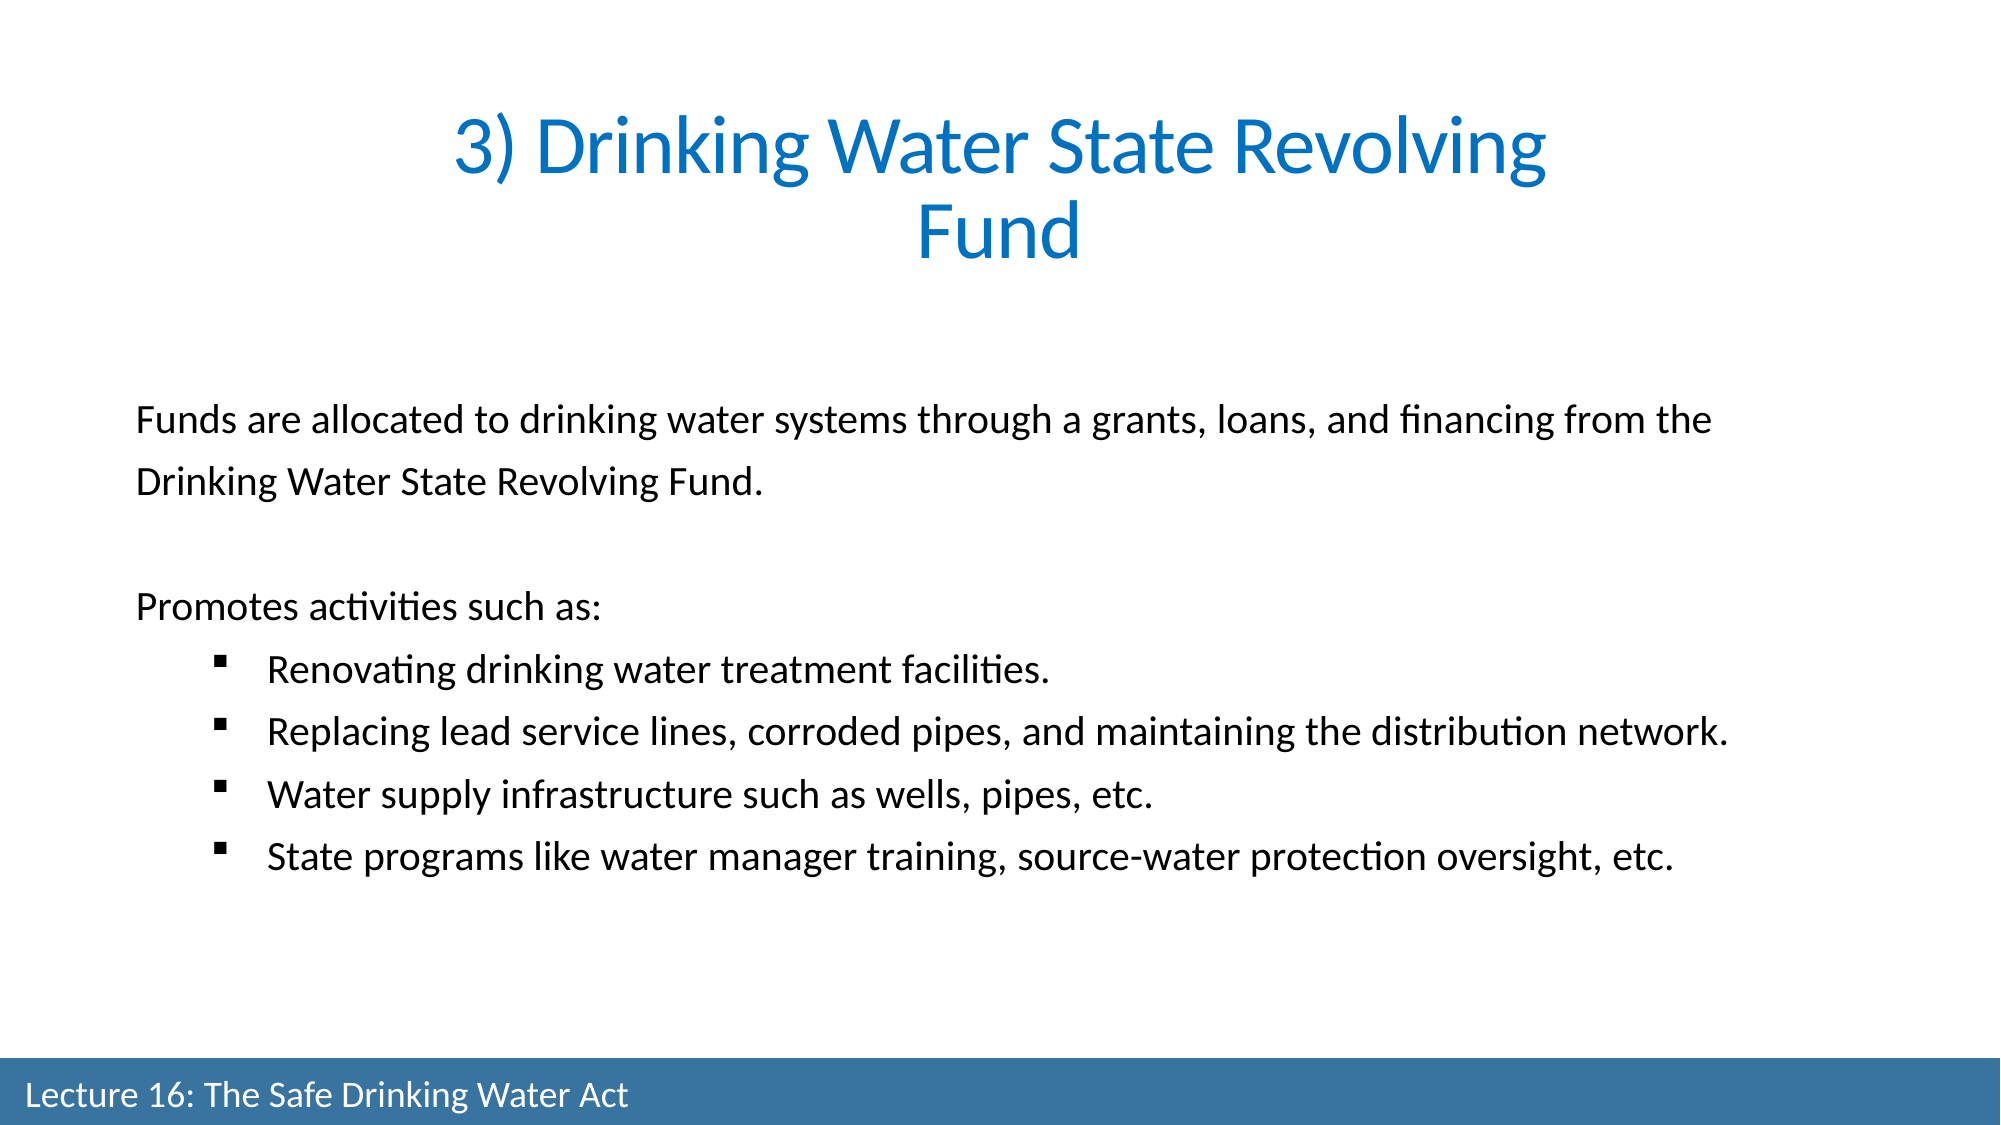

3) Drinking Water State Revolving Fund
Funds are allocated to drinking water systems through a grants, loans, and financing from the Drinking Water State Revolving Fund.

Promotes activities such as:
Renovating drinking water treatment facilities.
Replacing lead service lines, corroded pipes, and maintaining the distribution network.
Water supply infrastructure such as wells, pipes, etc.
State programs like water manager training, source-water protection oversight, etc.